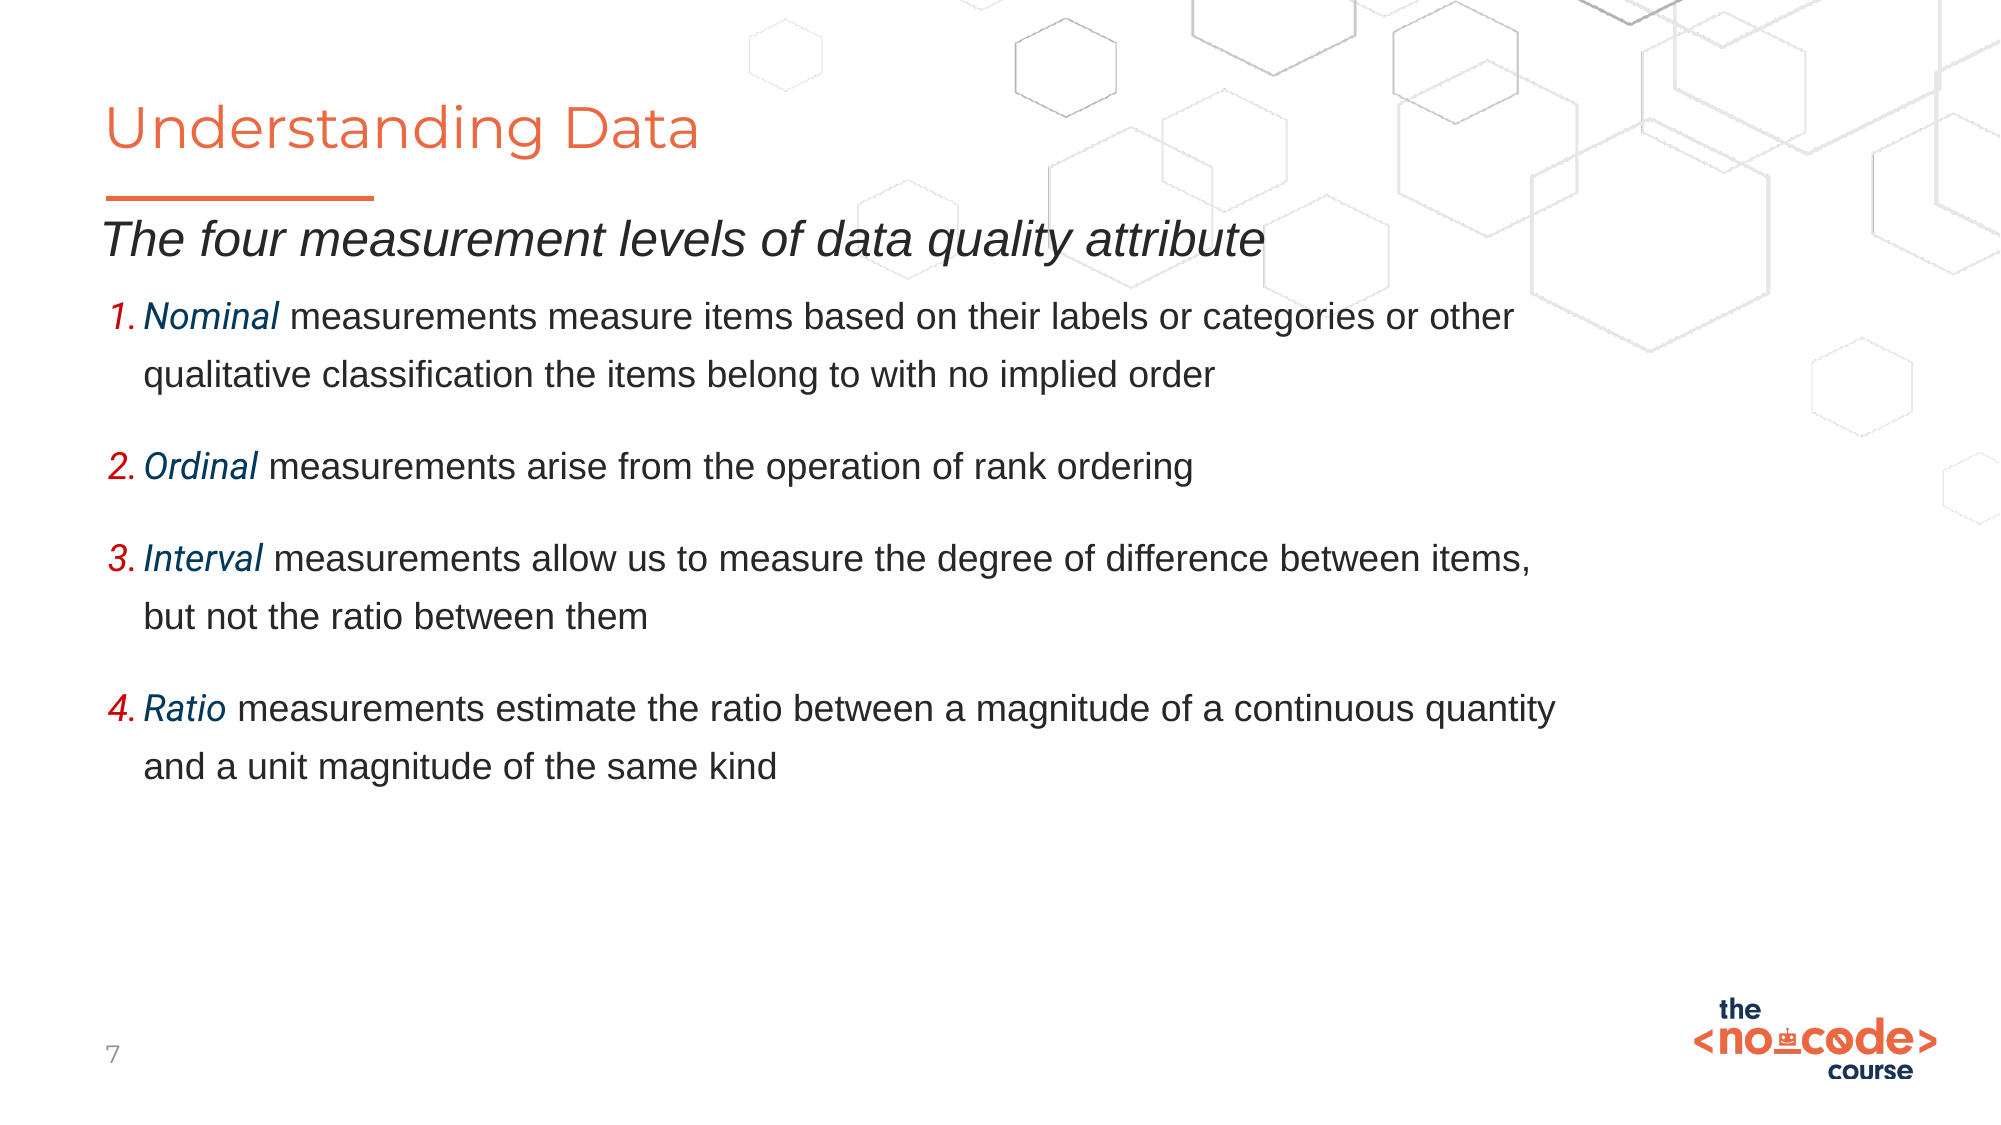

# Understanding Data
The four measurement levels of data quality attribute
Nominal measurements measure items based on their labels or categories or other qualitative classification the items belong to with no implied order
Ordinal measurements arise from the operation of rank ordering
Interval measurements allow us to measure the degree of difference between items, but not the ratio between them
Ratio measurements estimate the ratio between a magnitude of a continuous quantity and a unit magnitude of the same kind
7